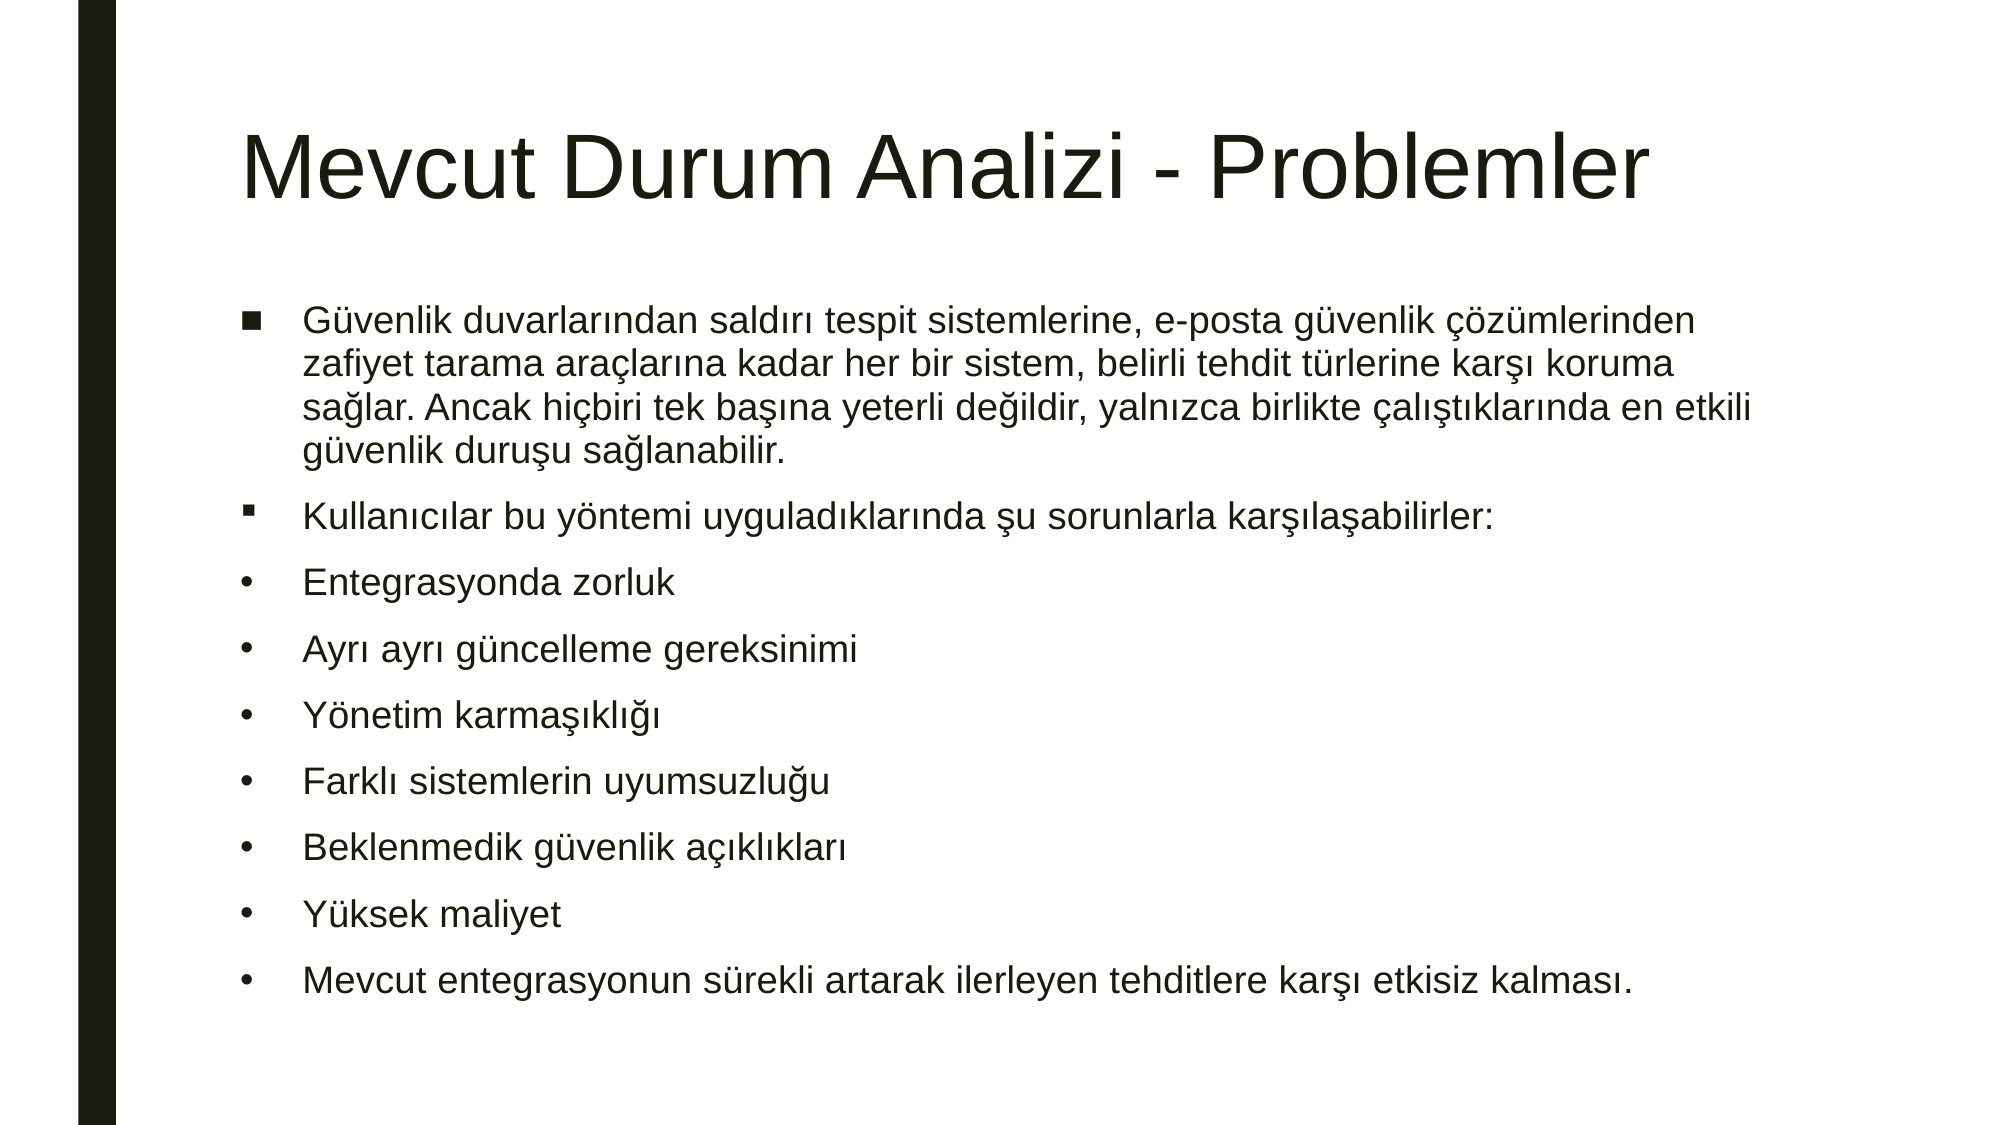

# Mevcut Durum Analizi - Problemler
Güvenlik duvarlarından saldırı tespit sistemlerine, e-posta güvenlik çözümlerinden zafiyet tarama araçlarına kadar her bir sistem, belirli tehdit türlerine karşı koruma sağlar. Ancak hiçbiri tek başına yeterli değildir, yalnızca birlikte çalıştıklarında en etkili güvenlik duruşu sağlanabilir.
Kullanıcılar bu yöntemi uyguladıklarında şu sorunlarla karşılaşabilirler:
Entegrasyonda zorluk
Ayrı ayrı güncelleme gereksinimi
Yönetim karmaşıklığı
Farklı sistemlerin uyumsuzluğu
Beklenmedik güvenlik açıklıkları
Yüksek maliyet
Mevcut entegrasyonun sürekli artarak ilerleyen tehditlere karşı etkisiz kalması.